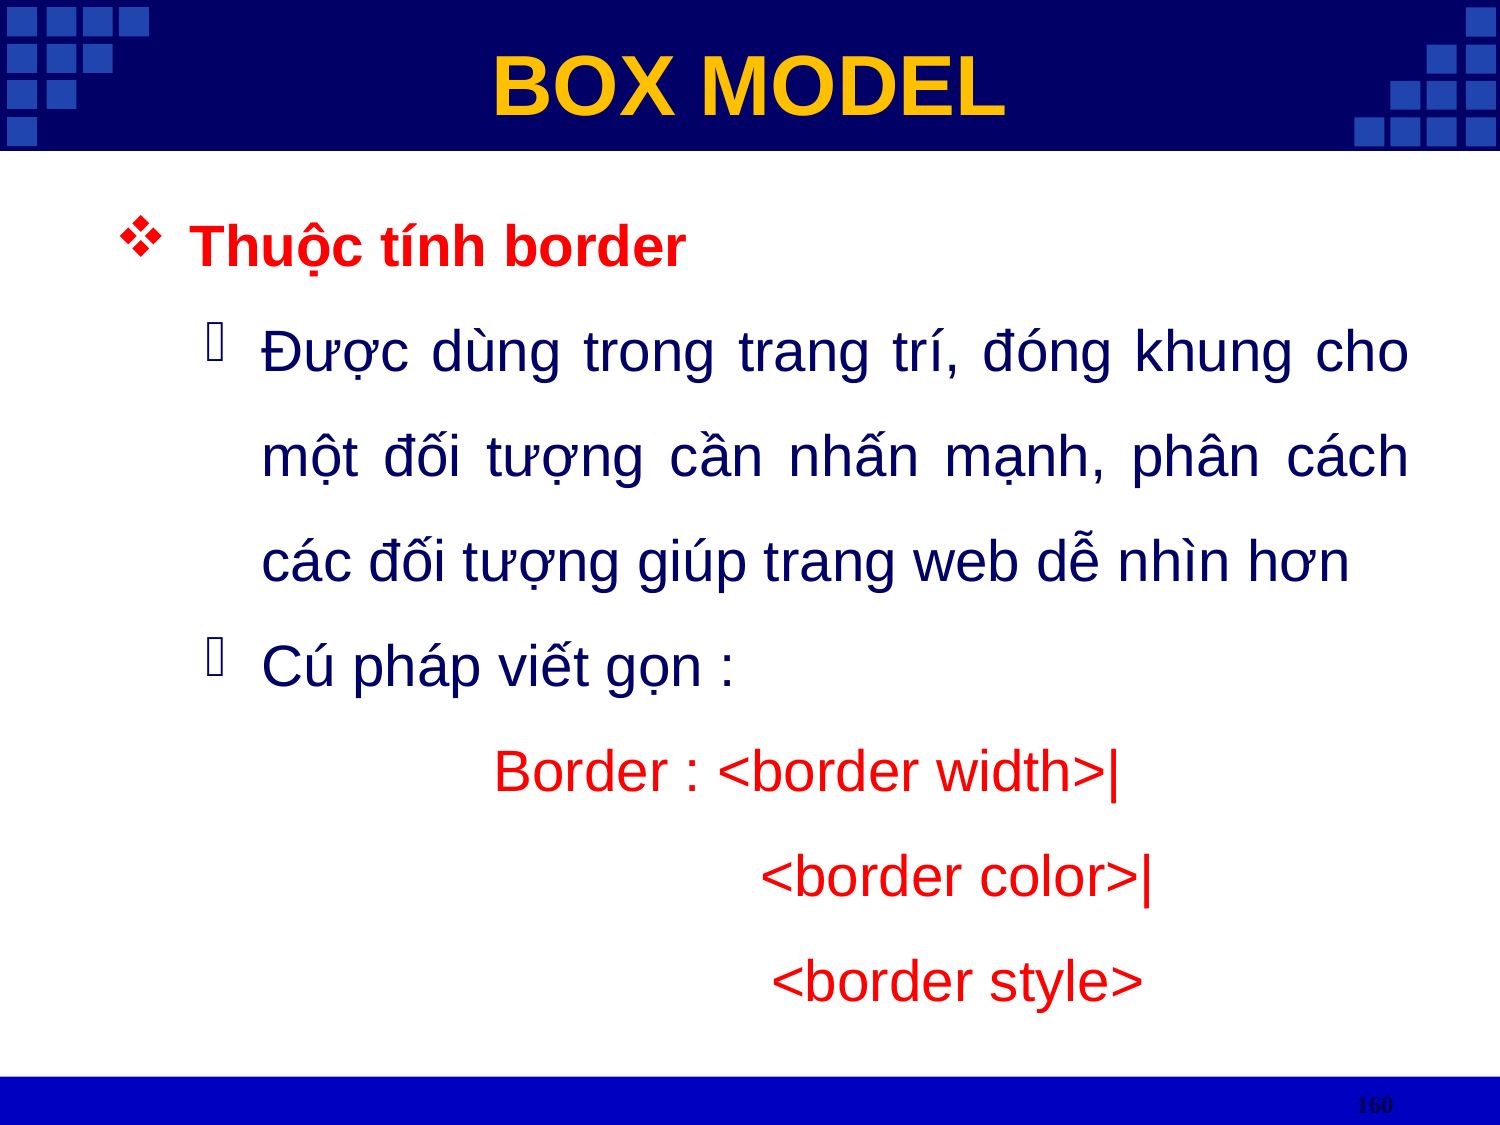

BOX MODEL
Thuộc tính border
Được dùng trong trang trí, đóng khung cho một đối tượng cần nhấn mạnh, phân cách các đối tượng giúp trang web dễ nhìn hơn
Cú pháp viết gọn :
Border : <border width>|
		<border color>|
		<border style>

160